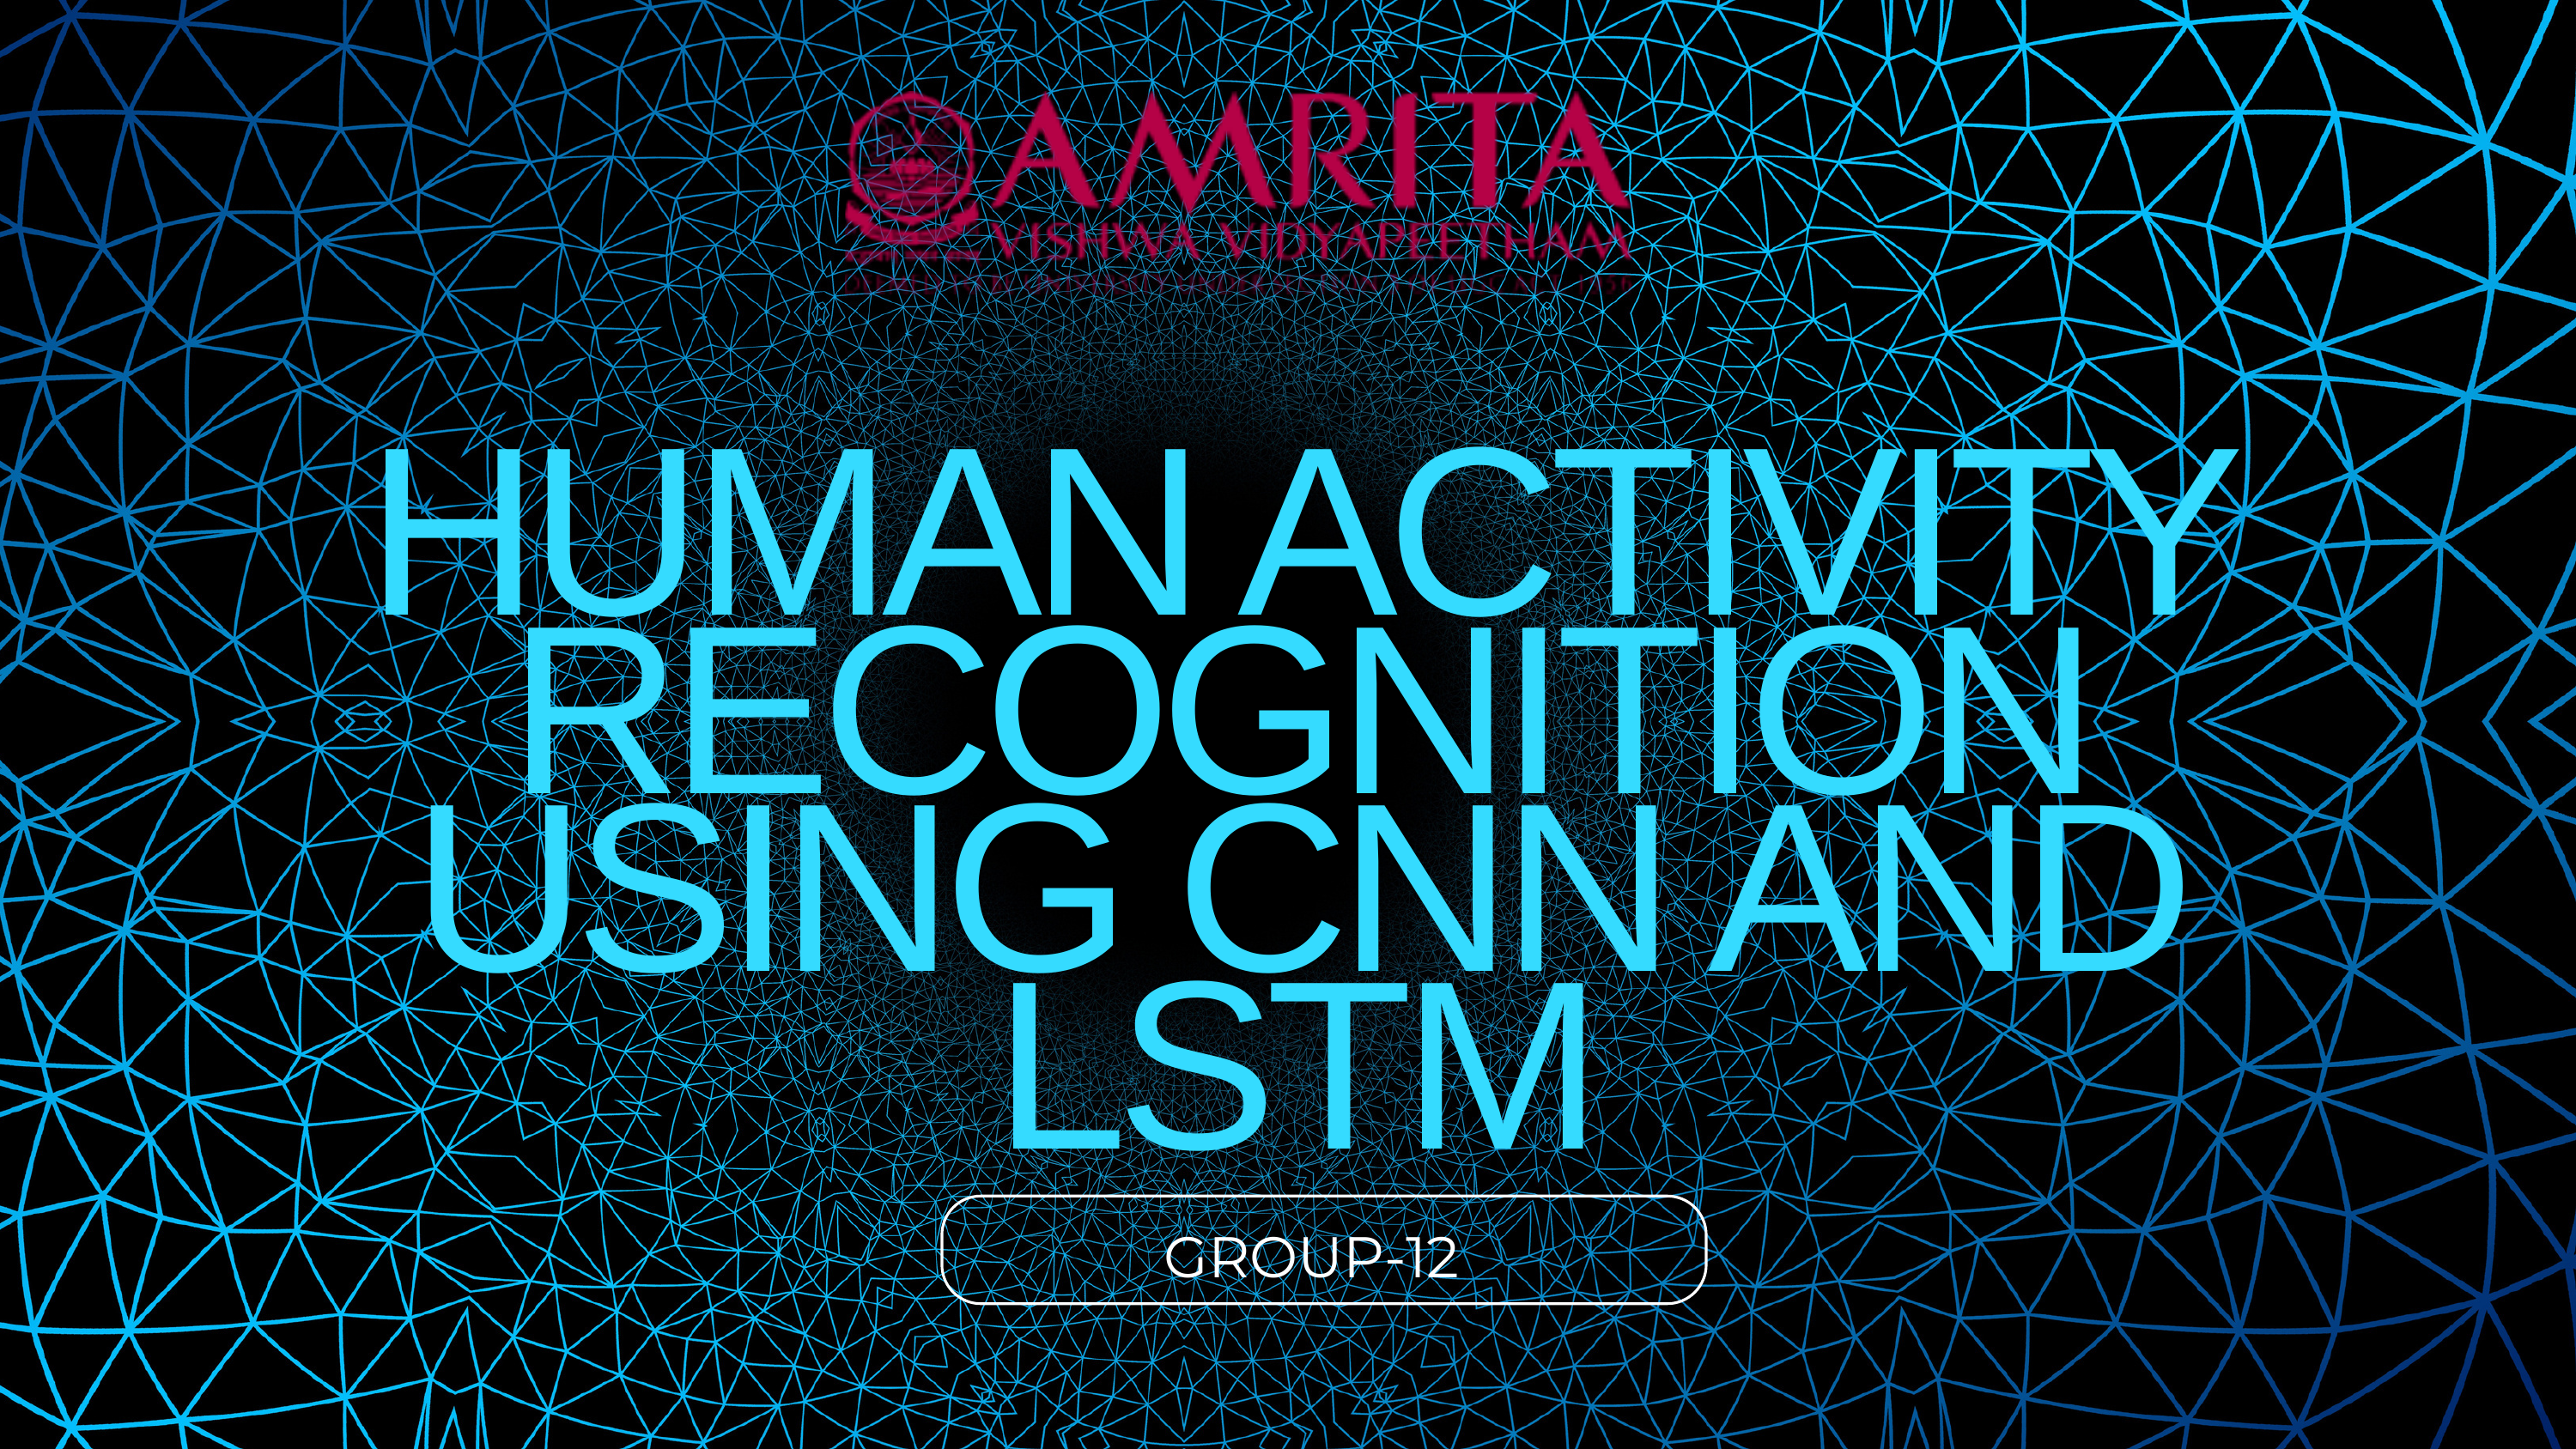

HUMAN ACTIVITY RECOGNITION USING CNN AND LSTM

GROUP-12